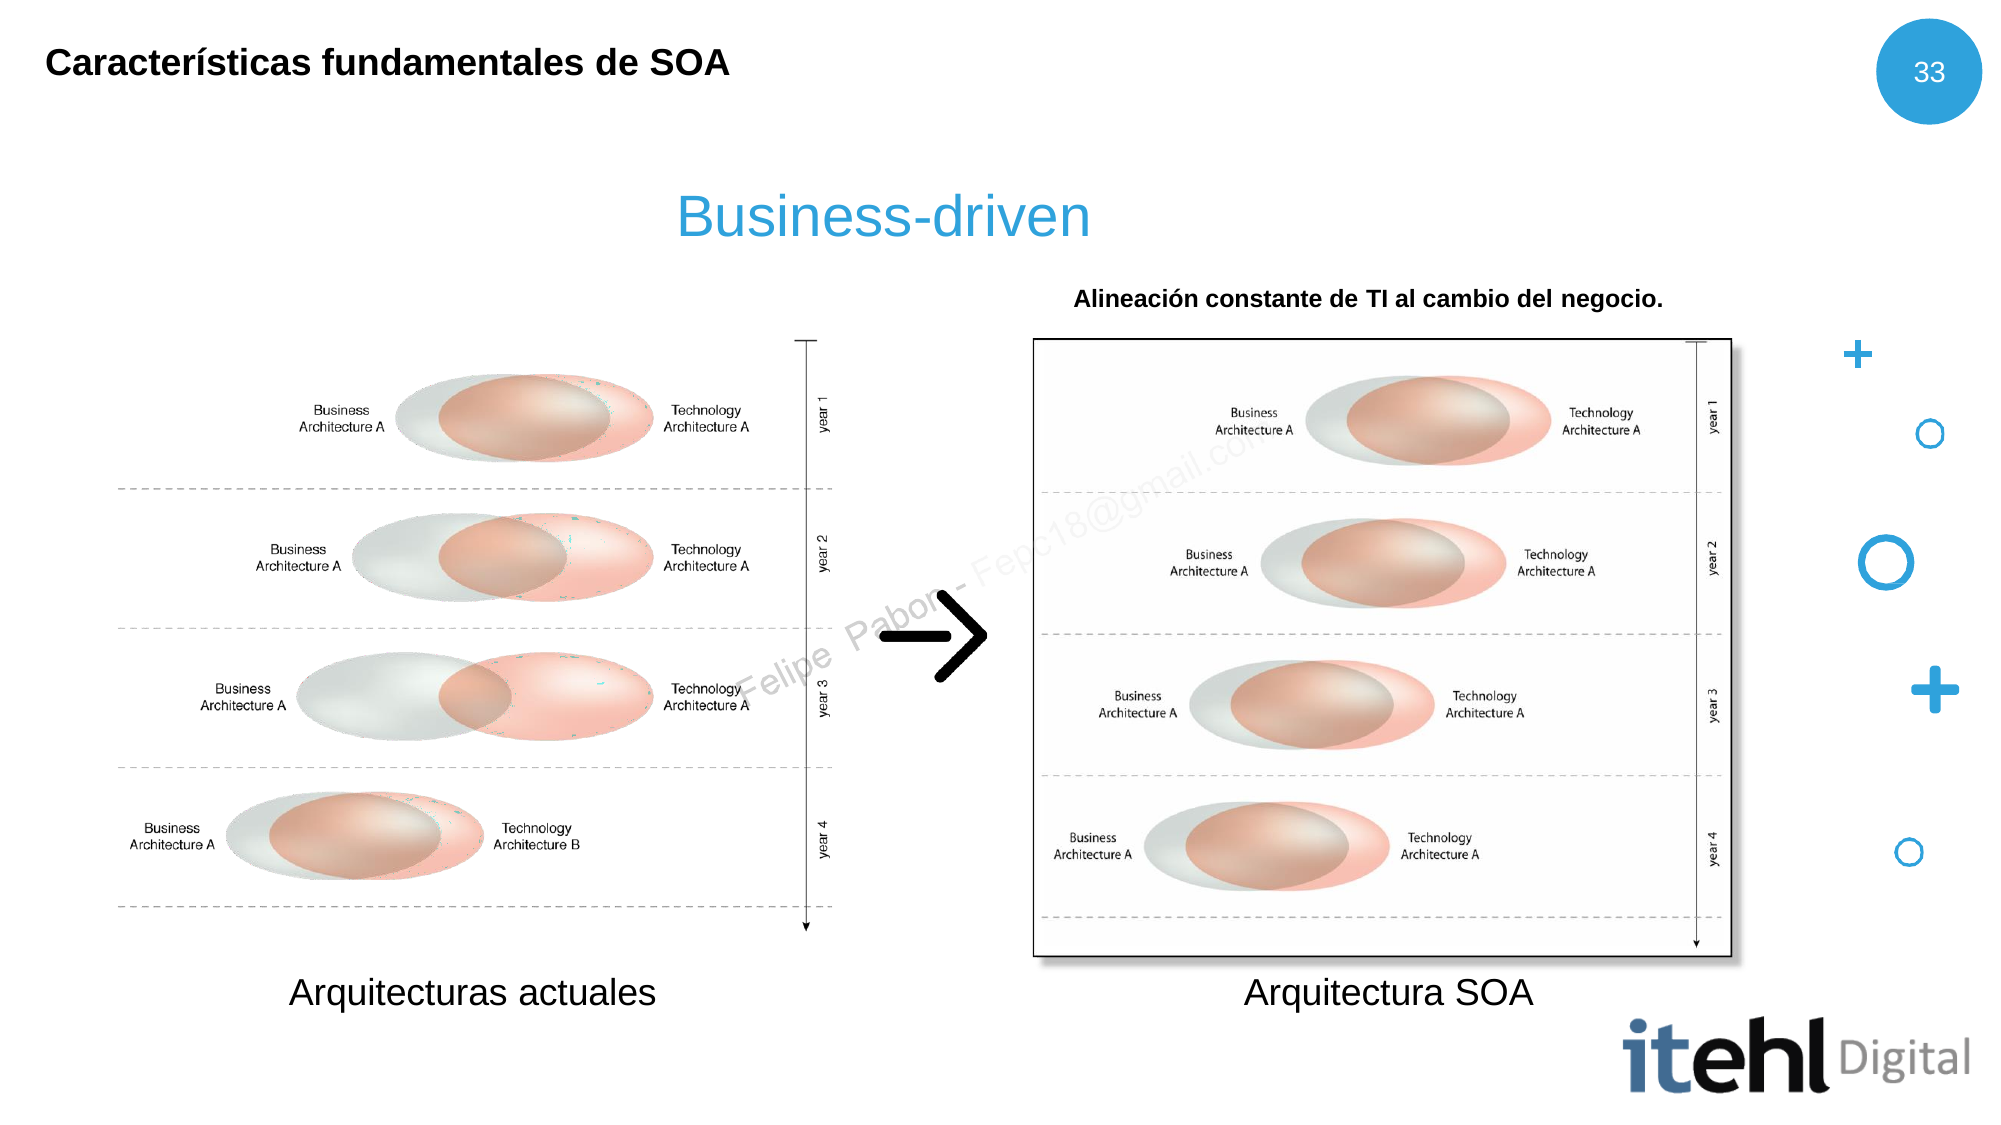

# Características fundamentales de SOA
33
Business-driven
Alineación constante de TI al cambio del negocio.

Arquitecturas actuales
Arquitectura SOA